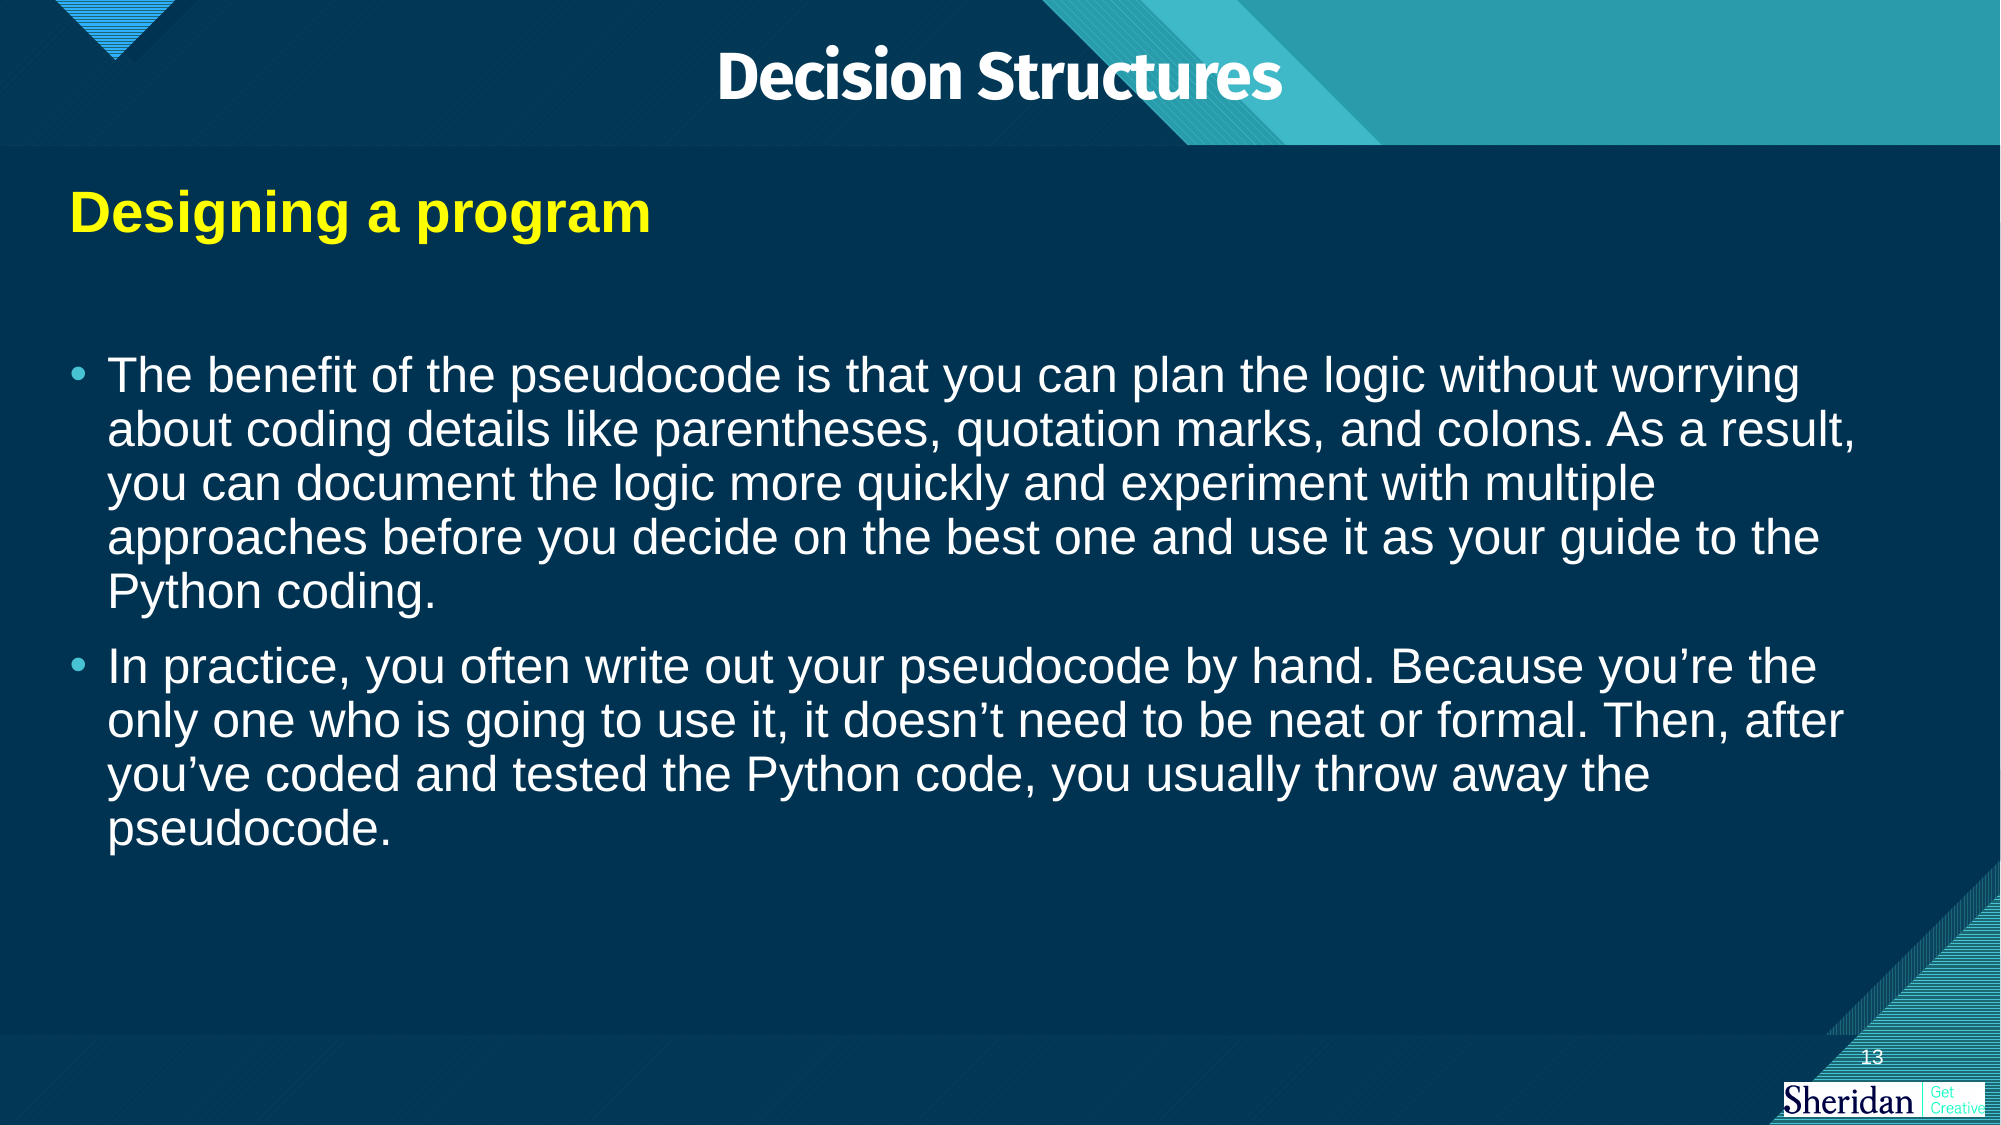

# Decision Structures
Designing a program

The benefit of the pseudocode is that you can plan the logic without worrying about coding details like parentheses, quotation marks, and colons. As a result, you can document the logic more quickly and experiment with multiple approaches before you decide on the best one and use it as your guide to the Python coding.
In practice, you often write out your pseudocode by hand. Because you’re the only one who is going to use it, it doesn’t need to be neat or formal. Then, after you’ve coded and tested the Python code, you usually throw away the pseudocode.

13